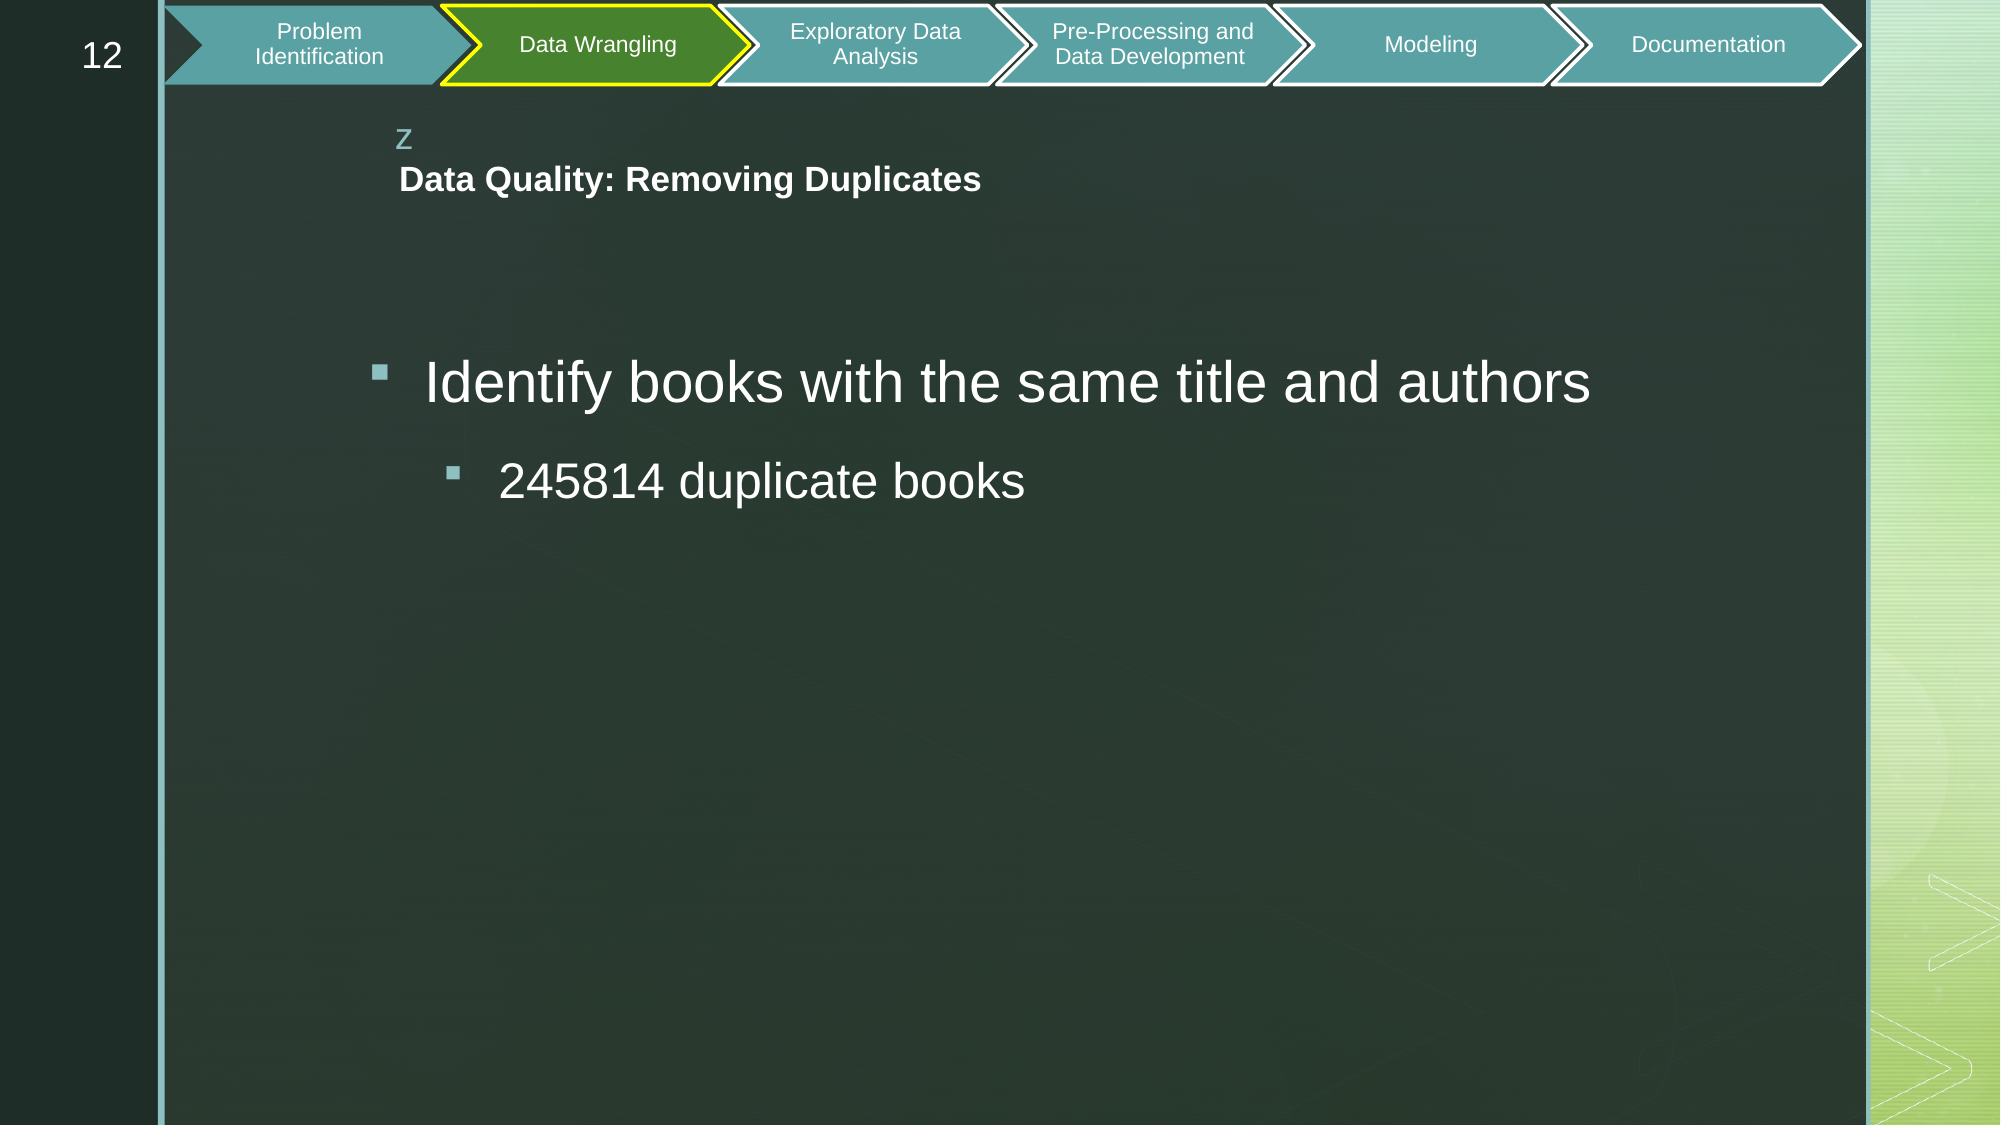

Problem Identification
Data Wrangling
Exploratory Data Analysis
Pre-Processing and Data Development
Modeling
Documentation
12
Data Quality: Removing Duplicates
Identify books with the same title and authors
245814 duplicate books